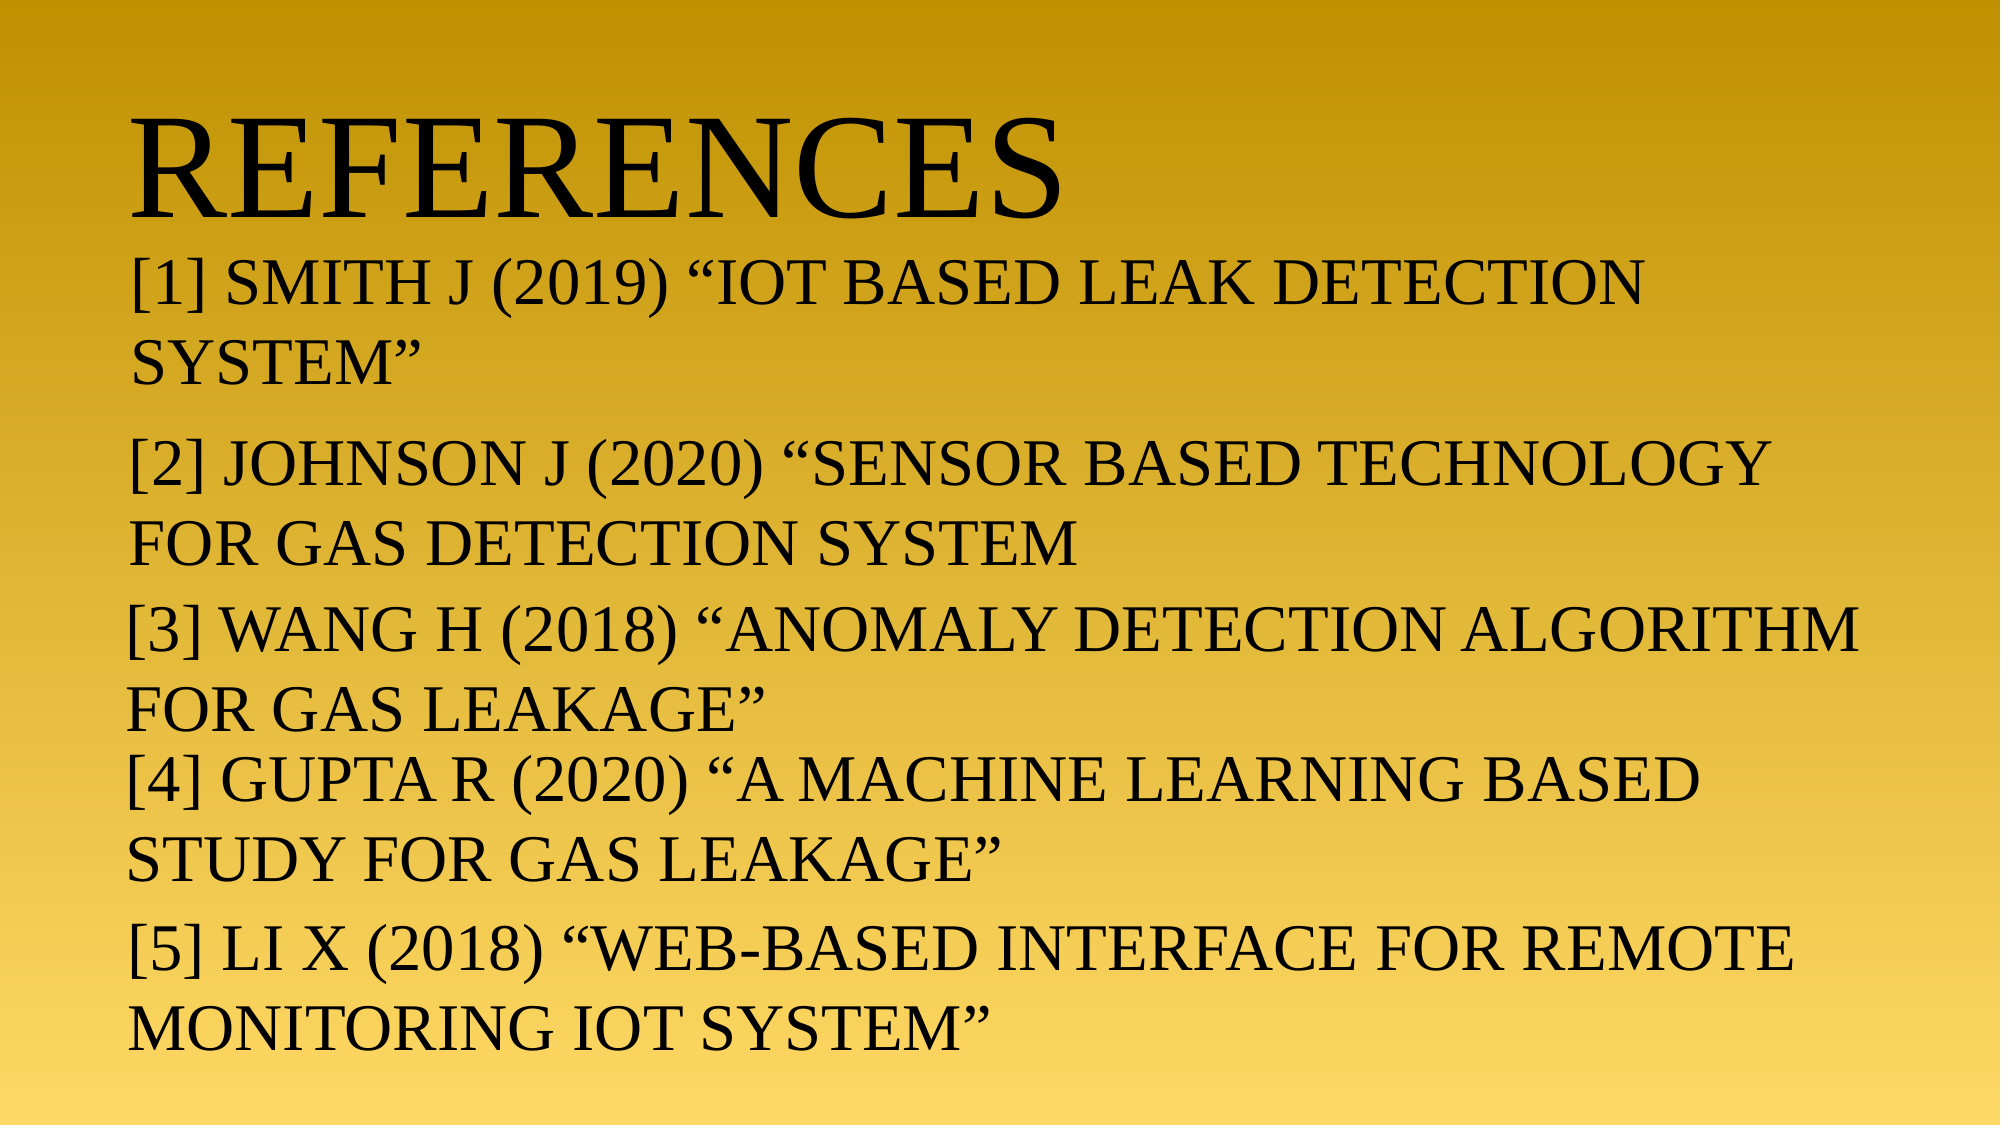

REFERENCES
[1] SMITH J (2019) “IOT BASED LEAK DETECTION SYSTEM”
[2] JOHNSON J (2020) “SENSOR BASED TECHNOLOGY FOR GAS DETECTION SYSTEM
[3] WANG H (2018) “ANOMALY DETECTION ALGORITHM FOR GAS LEAKAGE”
[4] GUPTA R (2020) “A MACHINE LEARNING BASED STUDY FOR GAS LEAKAGE”
[5] LI X (2018) “WEB-BASED INTERFACE FOR REMOTE MONITORING IOT SYSTEM”